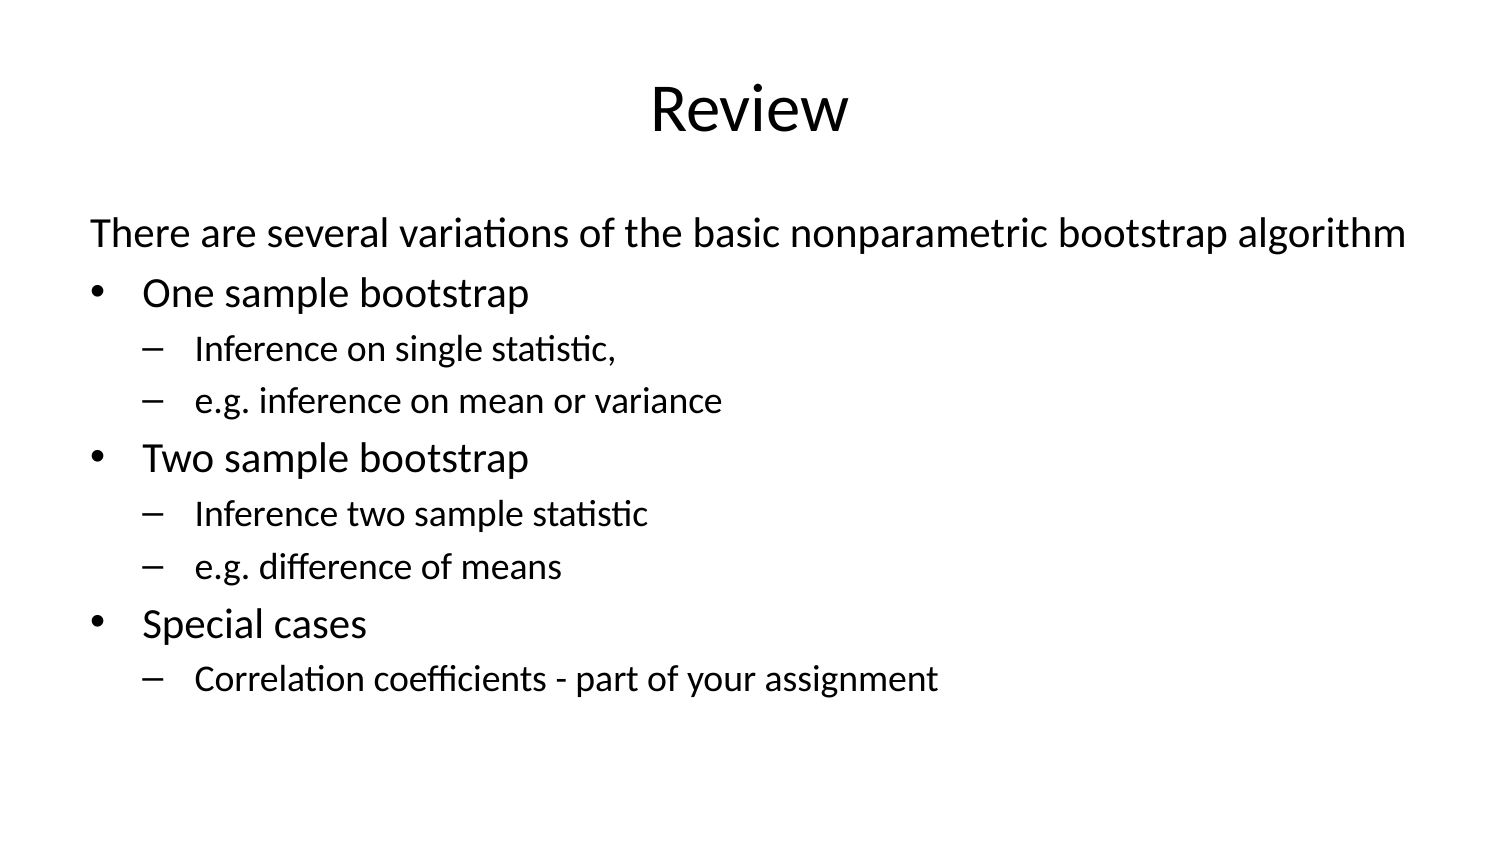

# Review
There are several variations of the basic nonparametric bootstrap algorithm
One sample bootstrap
Inference on single statistic,
e.g. inference on mean or variance
Two sample bootstrap
Inference two sample statistic
e.g. difference of means
Special cases
Correlation coefficients - part of your assignment